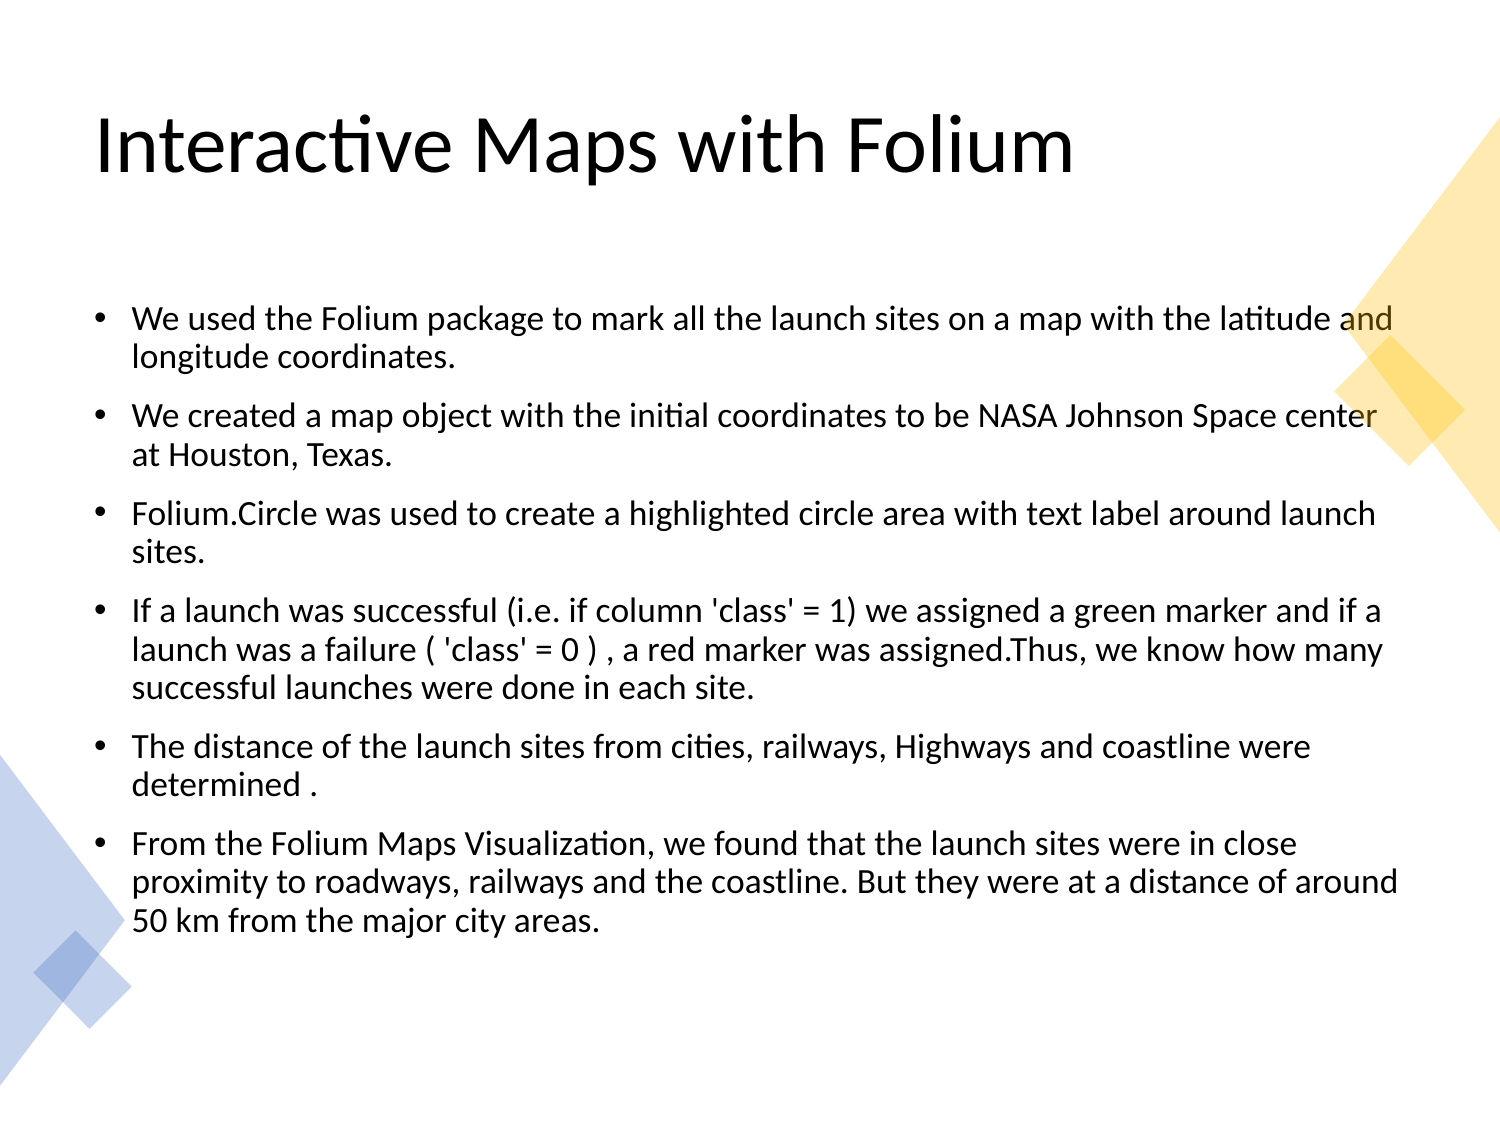

# Interactive Maps with Folium

We used the Folium package to mark all the launch sites on a map with the latitude and longitude coordinates.
We created a map object with the initial coordinates to be NASA Johnson Space center at Houston, Texas.
Folium.Circle was used to create a highlighted circle area with text label around launch sites.
If a launch was successful (i.e. if column 'class' = 1) we assigned a green marker and if a launch was a failure ( 'class' = 0 ) , a red marker was assigned.Thus, we know how many successful launches were done in each site.
The distance of the launch sites from cities, railways, Highways and coastline were determined .
From the Folium Maps Visualization, we found that the launch sites were in close proximity to roadways, railways and the coastline. But they were at a distance of around 50 km from the major city areas.